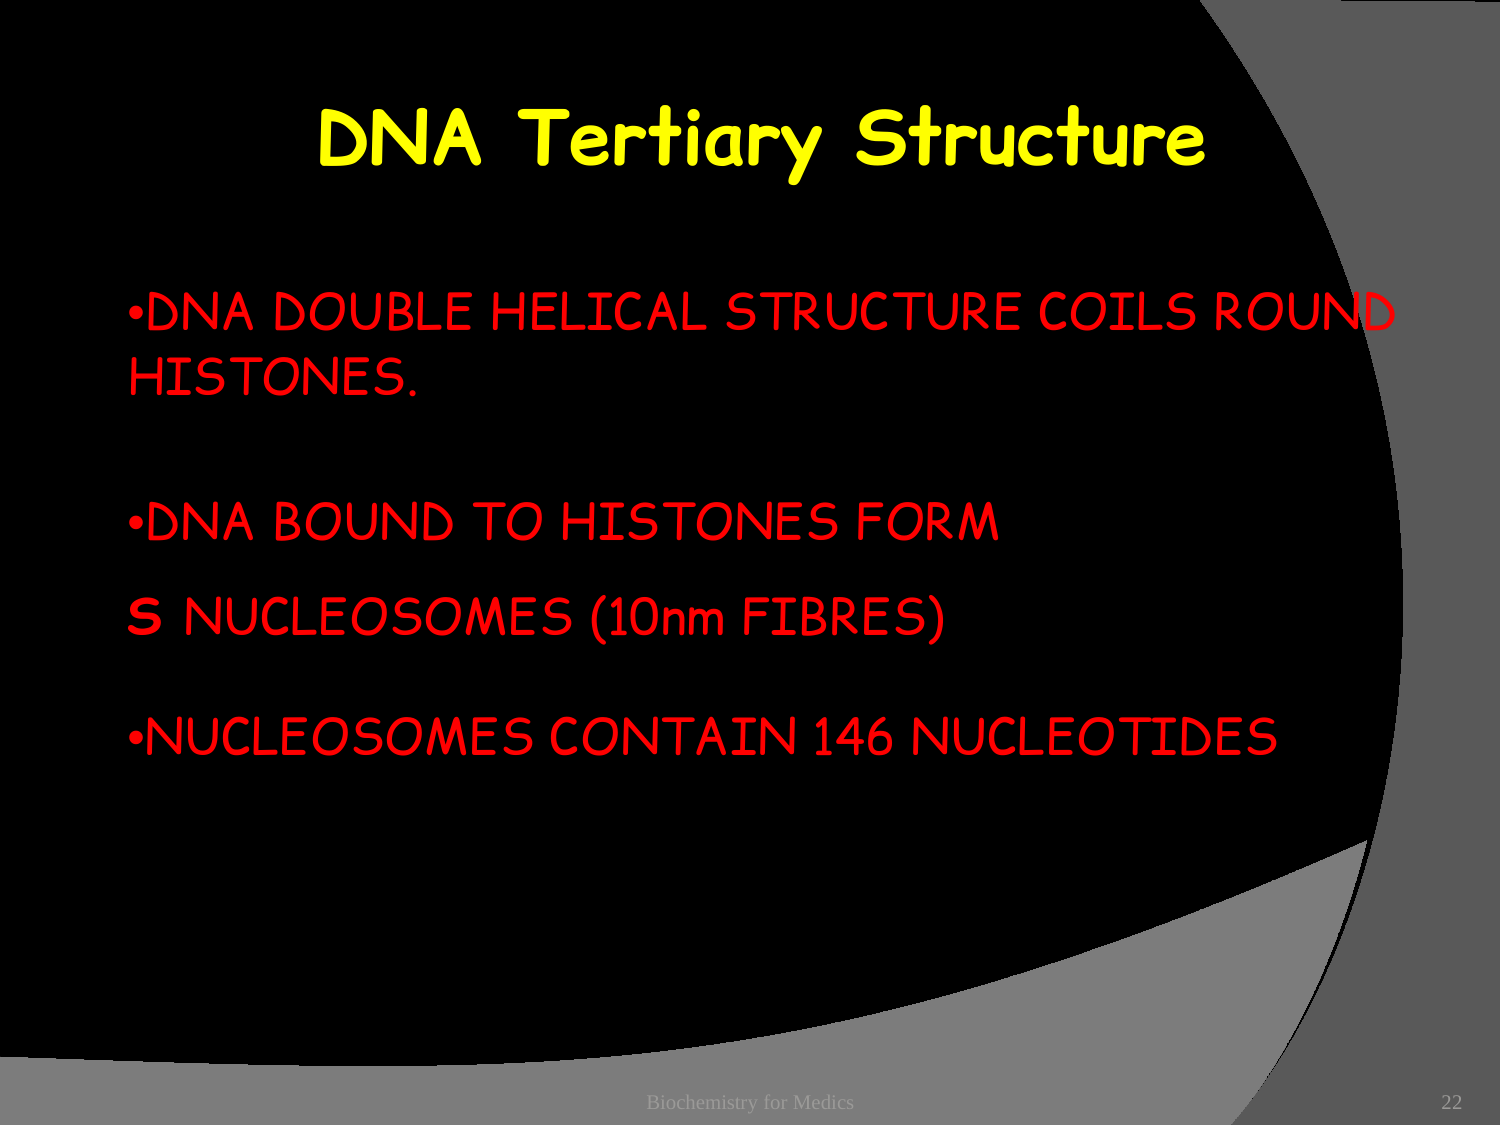

DNA Tertiary Structure

•DNA DOUBLE HELICAL STRUCTURE COILS ROUND HISTONES.

•DNA BOUND TO HISTONES FORM S NUCLEOSOMES (10nm FIBRES)

•NUCLEOSOMES CONTAIN 146 NUCLEOTIDES

Biochemistry for Medics

22